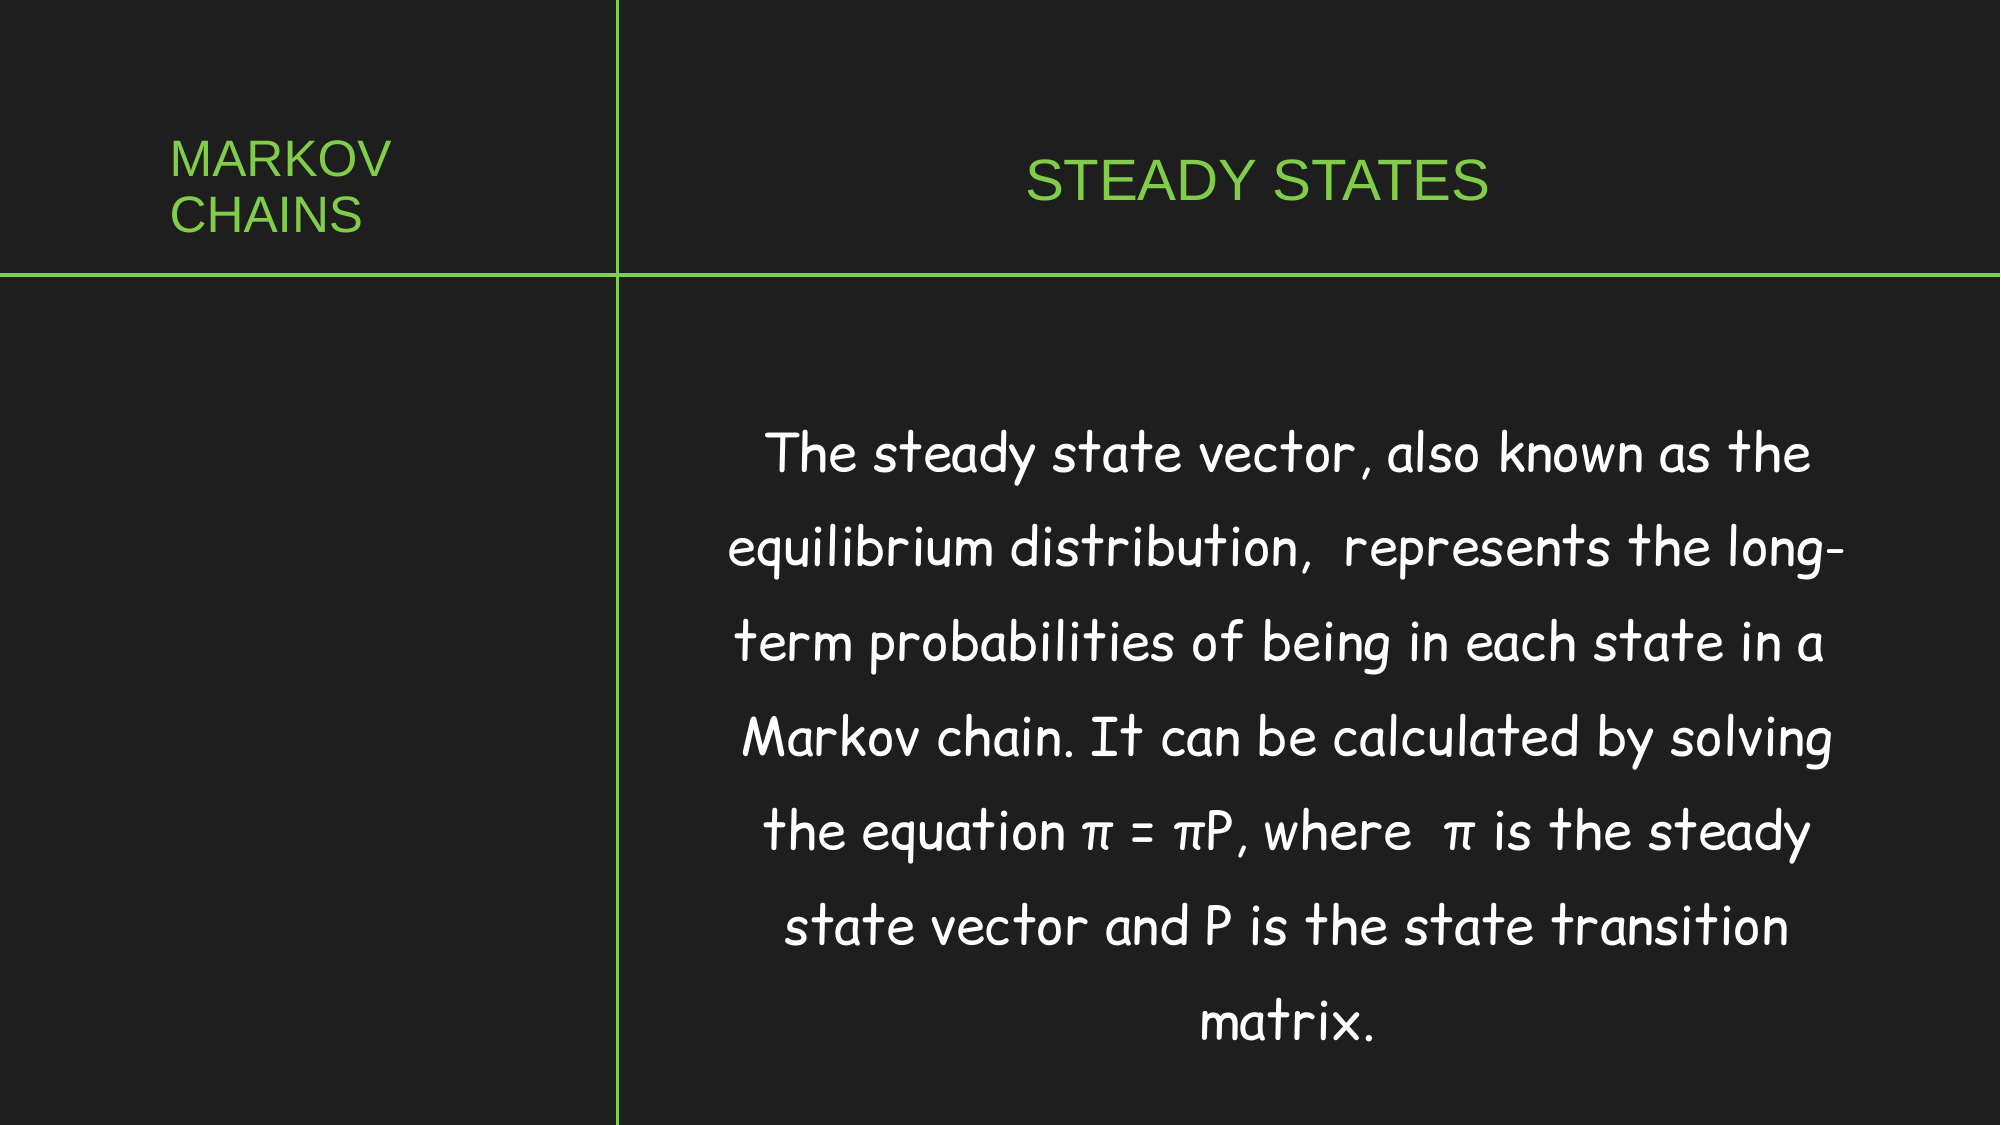

STEADY STATES
# MARKOV CHAINS

The steady state vector, also known as the equilibrium distribution,  represents the long-term probabilities of being in each state in a  Markov chain. It can be calculated by solving the equation π = πP, where  π is the steady state vector and P is the state transition matrix.

18